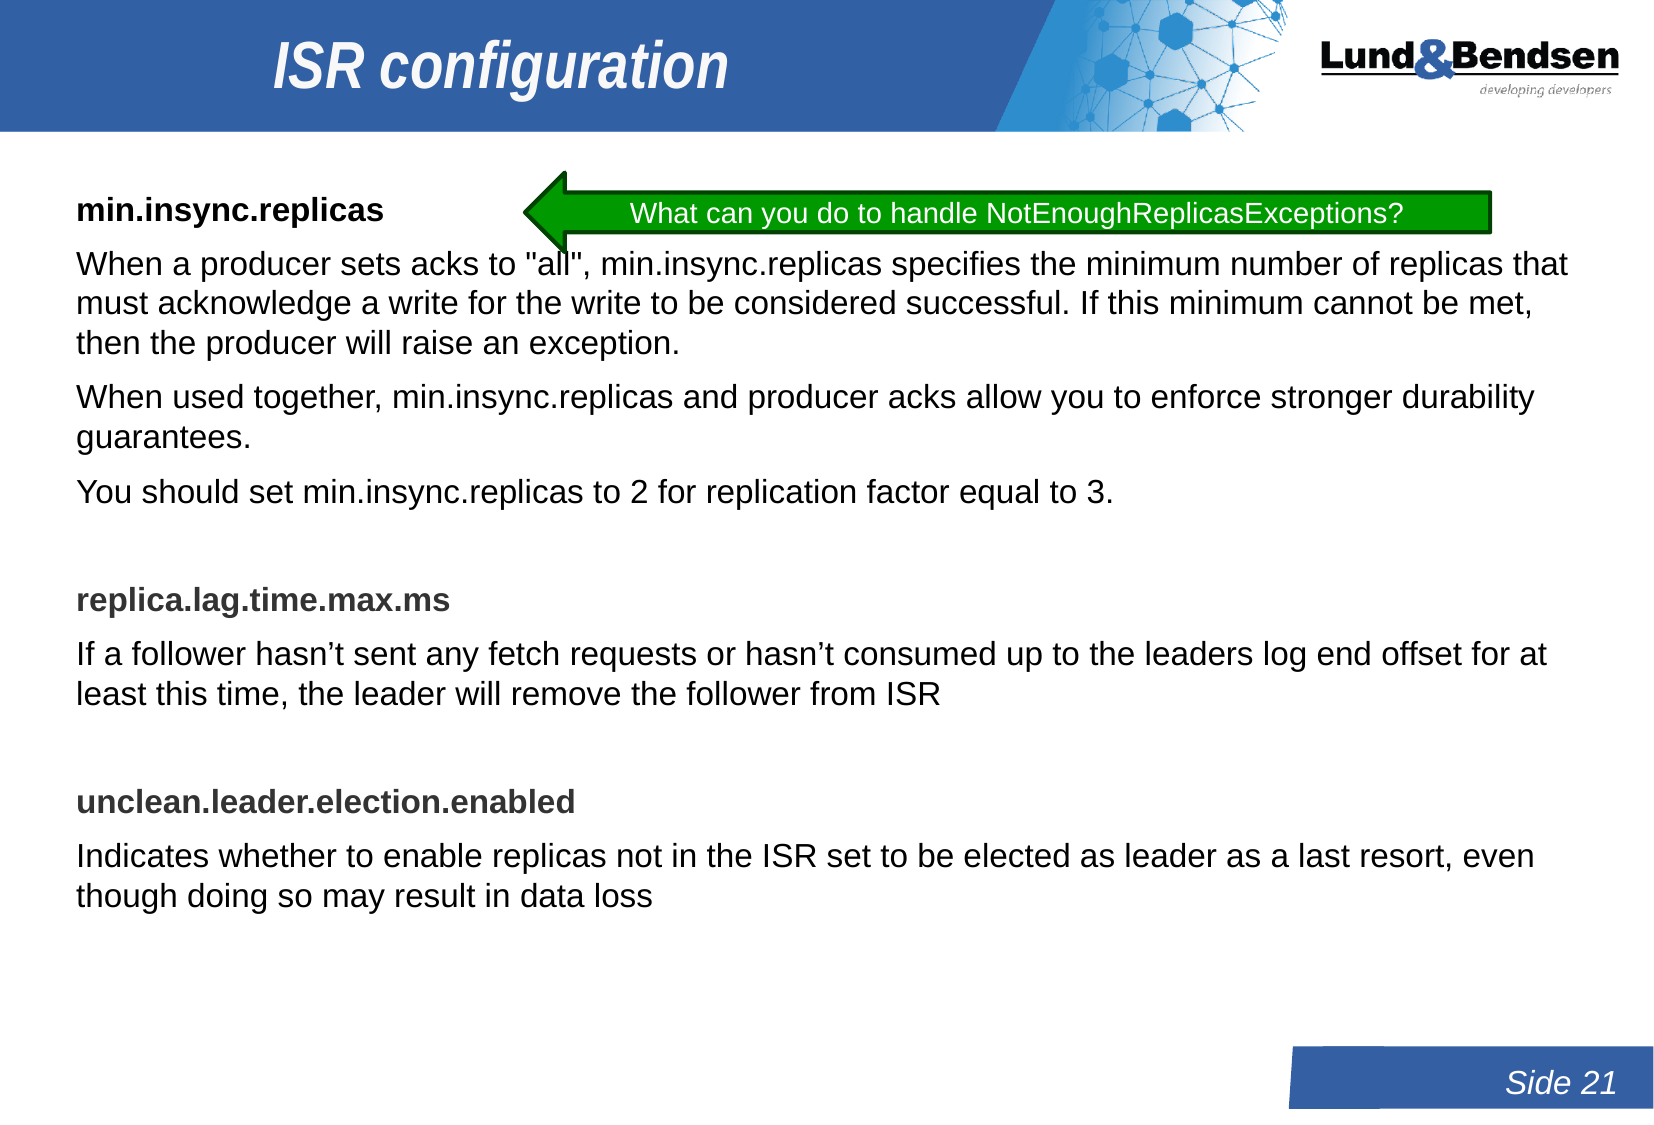

# ISR configuration
min.insync.replicas
When a producer sets acks to "all", min.insync.replicas specifies the minimum number of replicas that must acknowledge a write for the write to be considered successful. If this minimum cannot be met, then the producer will raise an exception.
When used together, min.insync.replicas and producer acks allow you to enforce stronger durability guarantees.
You should set min.insync.replicas to 2 for replication factor equal to 3.

replica.lag.time.max.ms
If a follower hasn’t sent any fetch requests or hasn’t consumed up to the leaders log end offset for at least this time, the leader will remove the follower from ISR

unclean.leader.election.enabled
Indicates whether to enable replicas not in the ISR set to be elected as leader as a last resort, even though doing so may result in data loss

What can you do to handle NotEnoughReplicasExceptions?